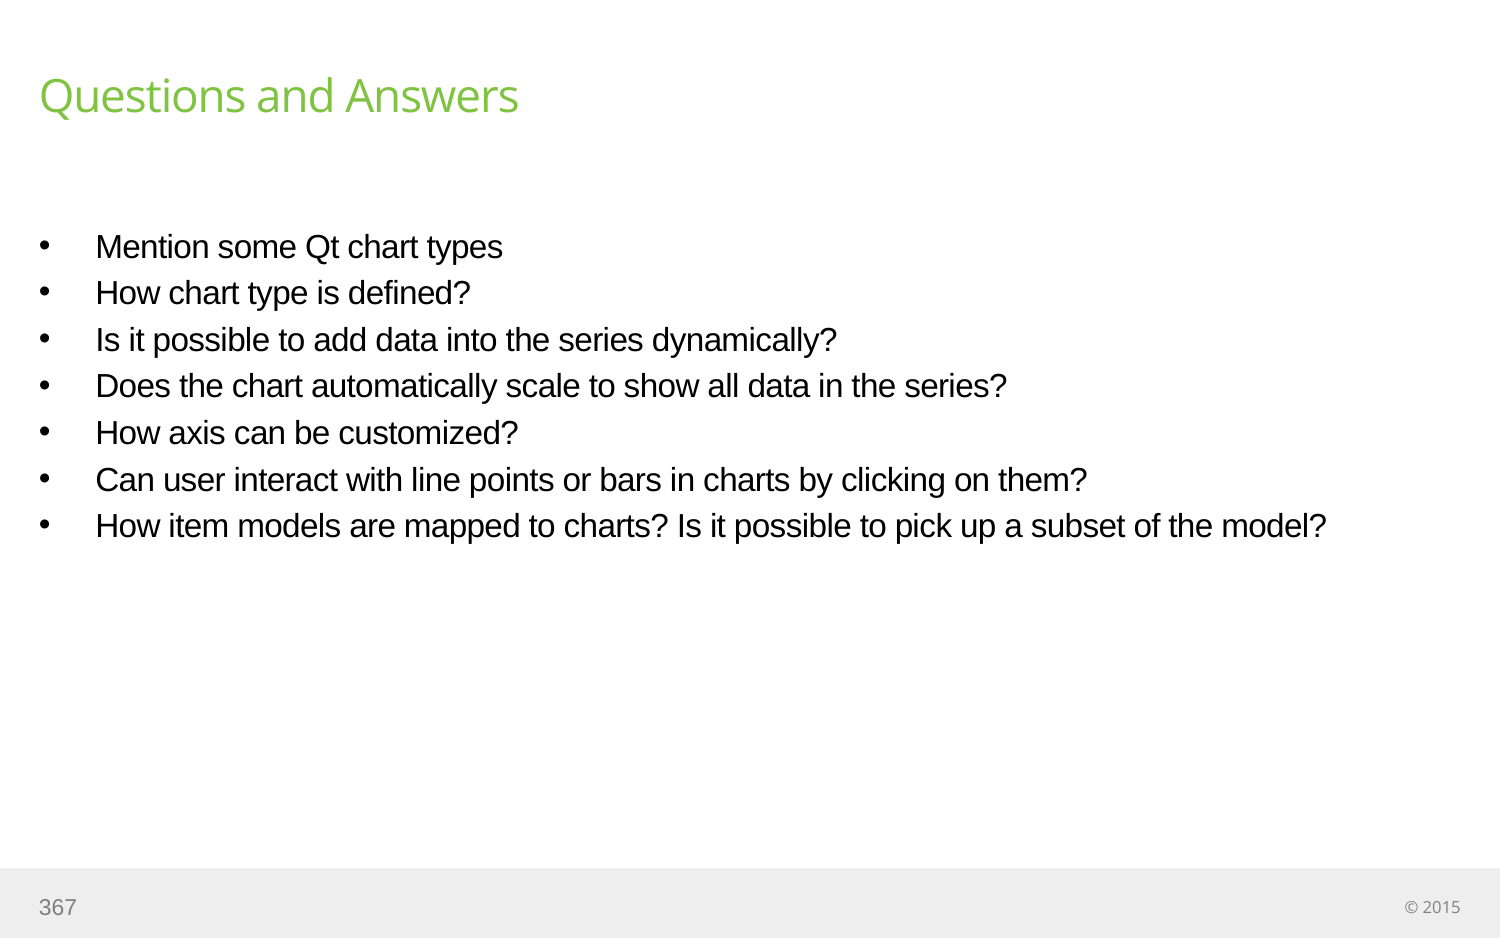

# Questions and Answers
Mention some Qt chart types
How chart type is defined?
Is it possible to add data into the series dynamically?
Does the chart automatically scale to show all data in the series?
How axis can be customized?
Can user interact with line points or bars in charts by clicking on them?
How item models are mapped to charts? Is it possible to pick up a subset of the model?

367
© 2015